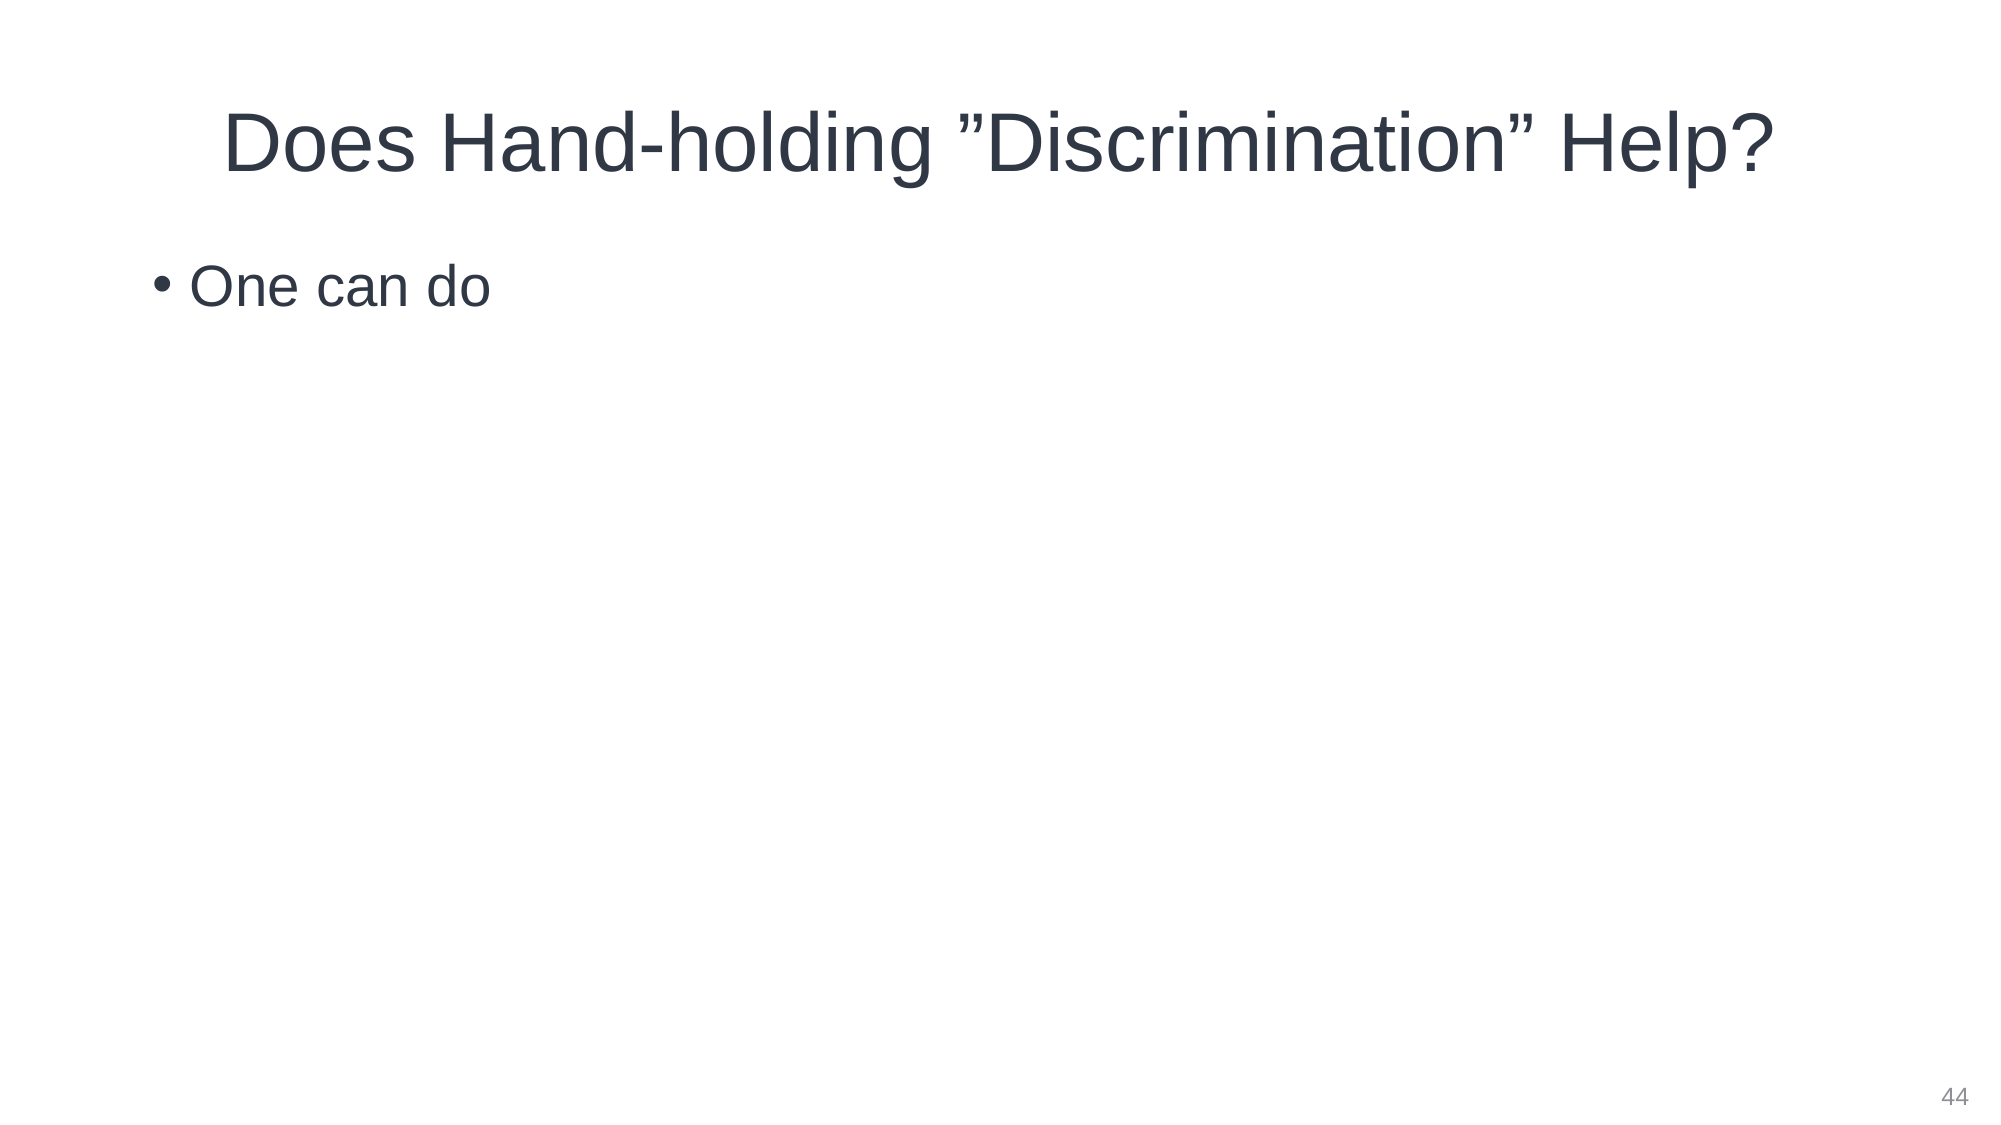

# Does Hand-holding ”Discrimination” Help?
One can do
44